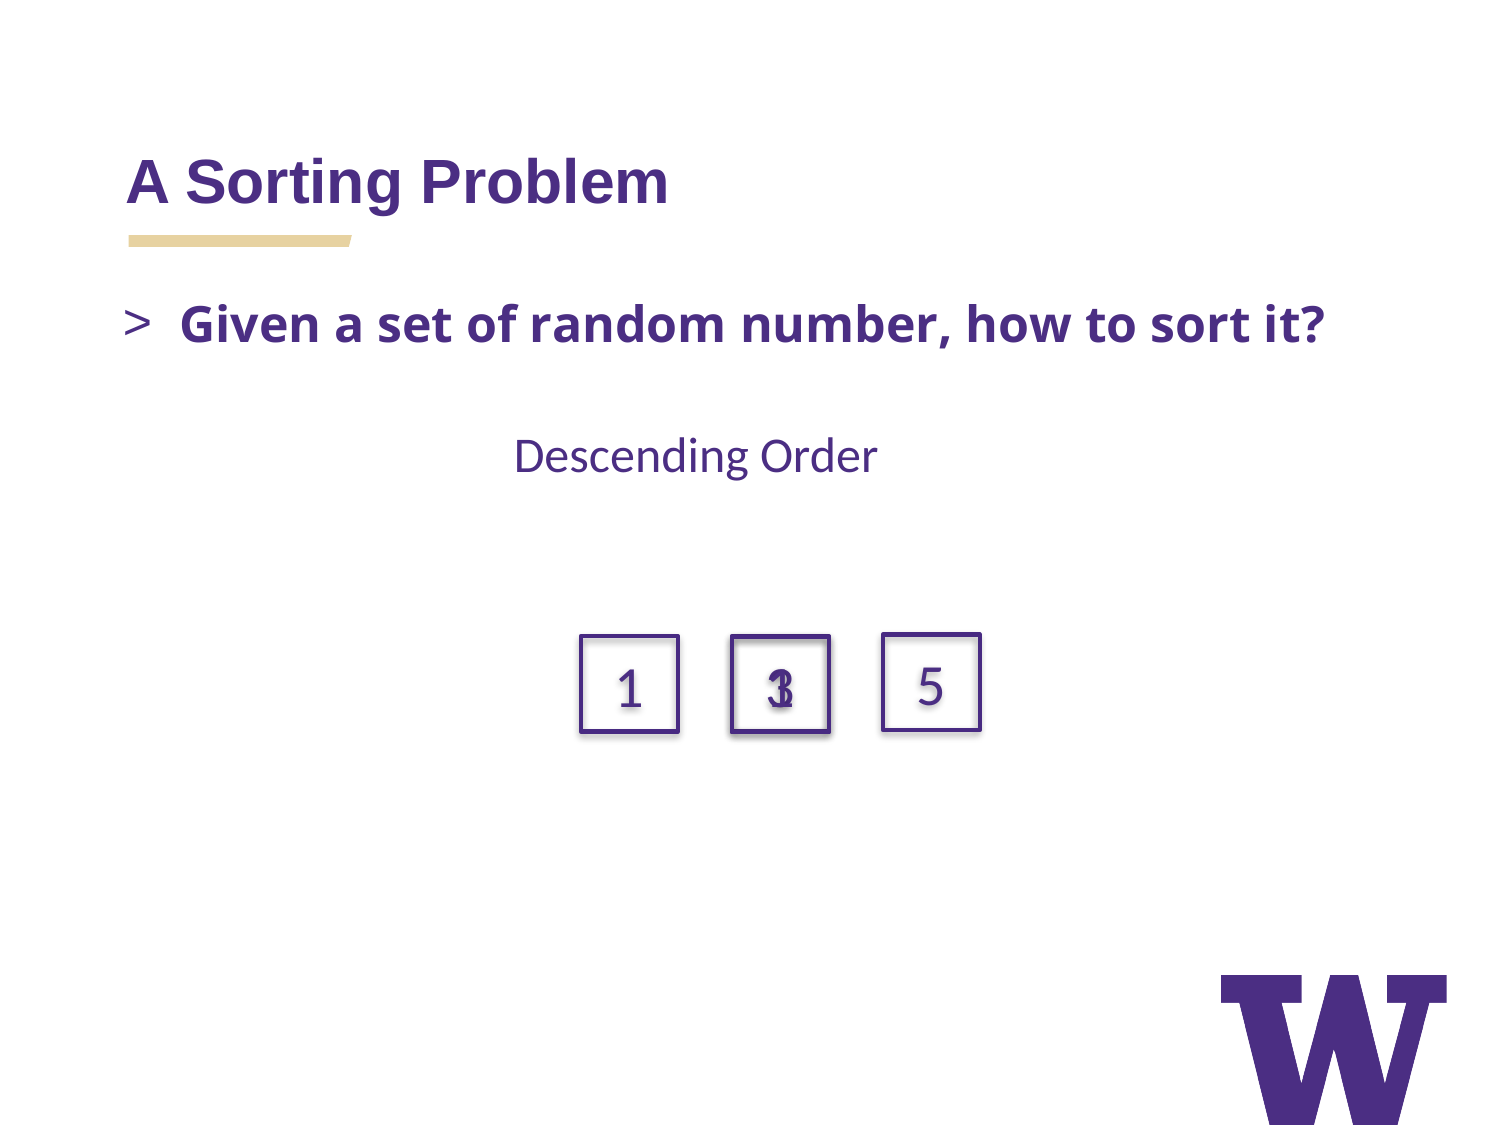

# A Sorting Problem
Given a set of random number, how to sort it?
Descending Order
5
1
3
1